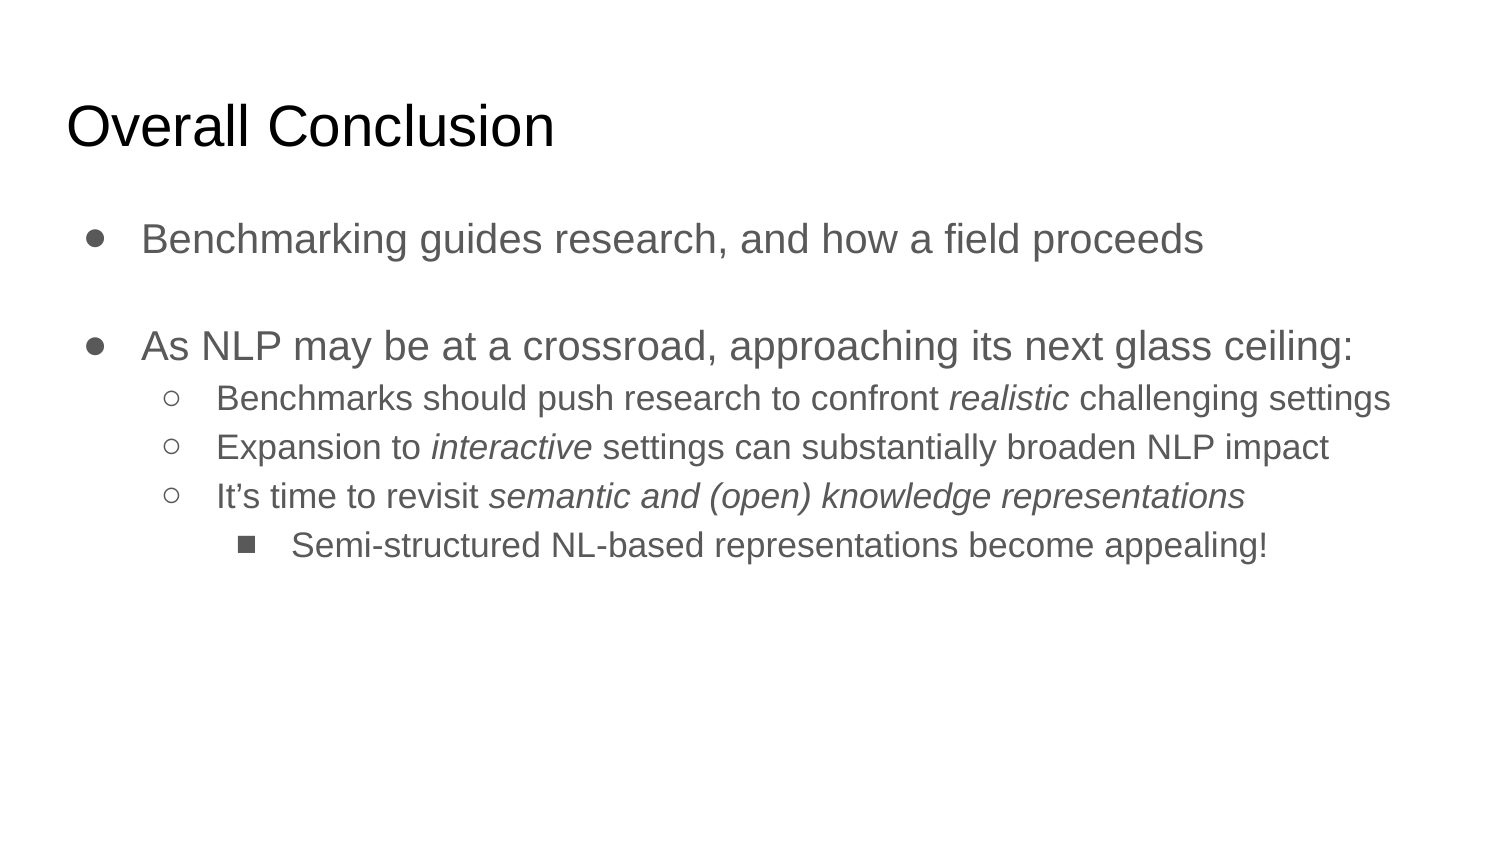

# Overall Conclusion
Benchmarking guides research, and how a field proceeds
As NLP may be at a crossroad, approaching its next glass ceiling:
Benchmarks should push research to confront realistic challenging settings
Expansion to interactive settings can substantially broaden NLP impact
It’s time to revisit semantic and (open) knowledge representations
Semi-structured NL-based representations become appealing!